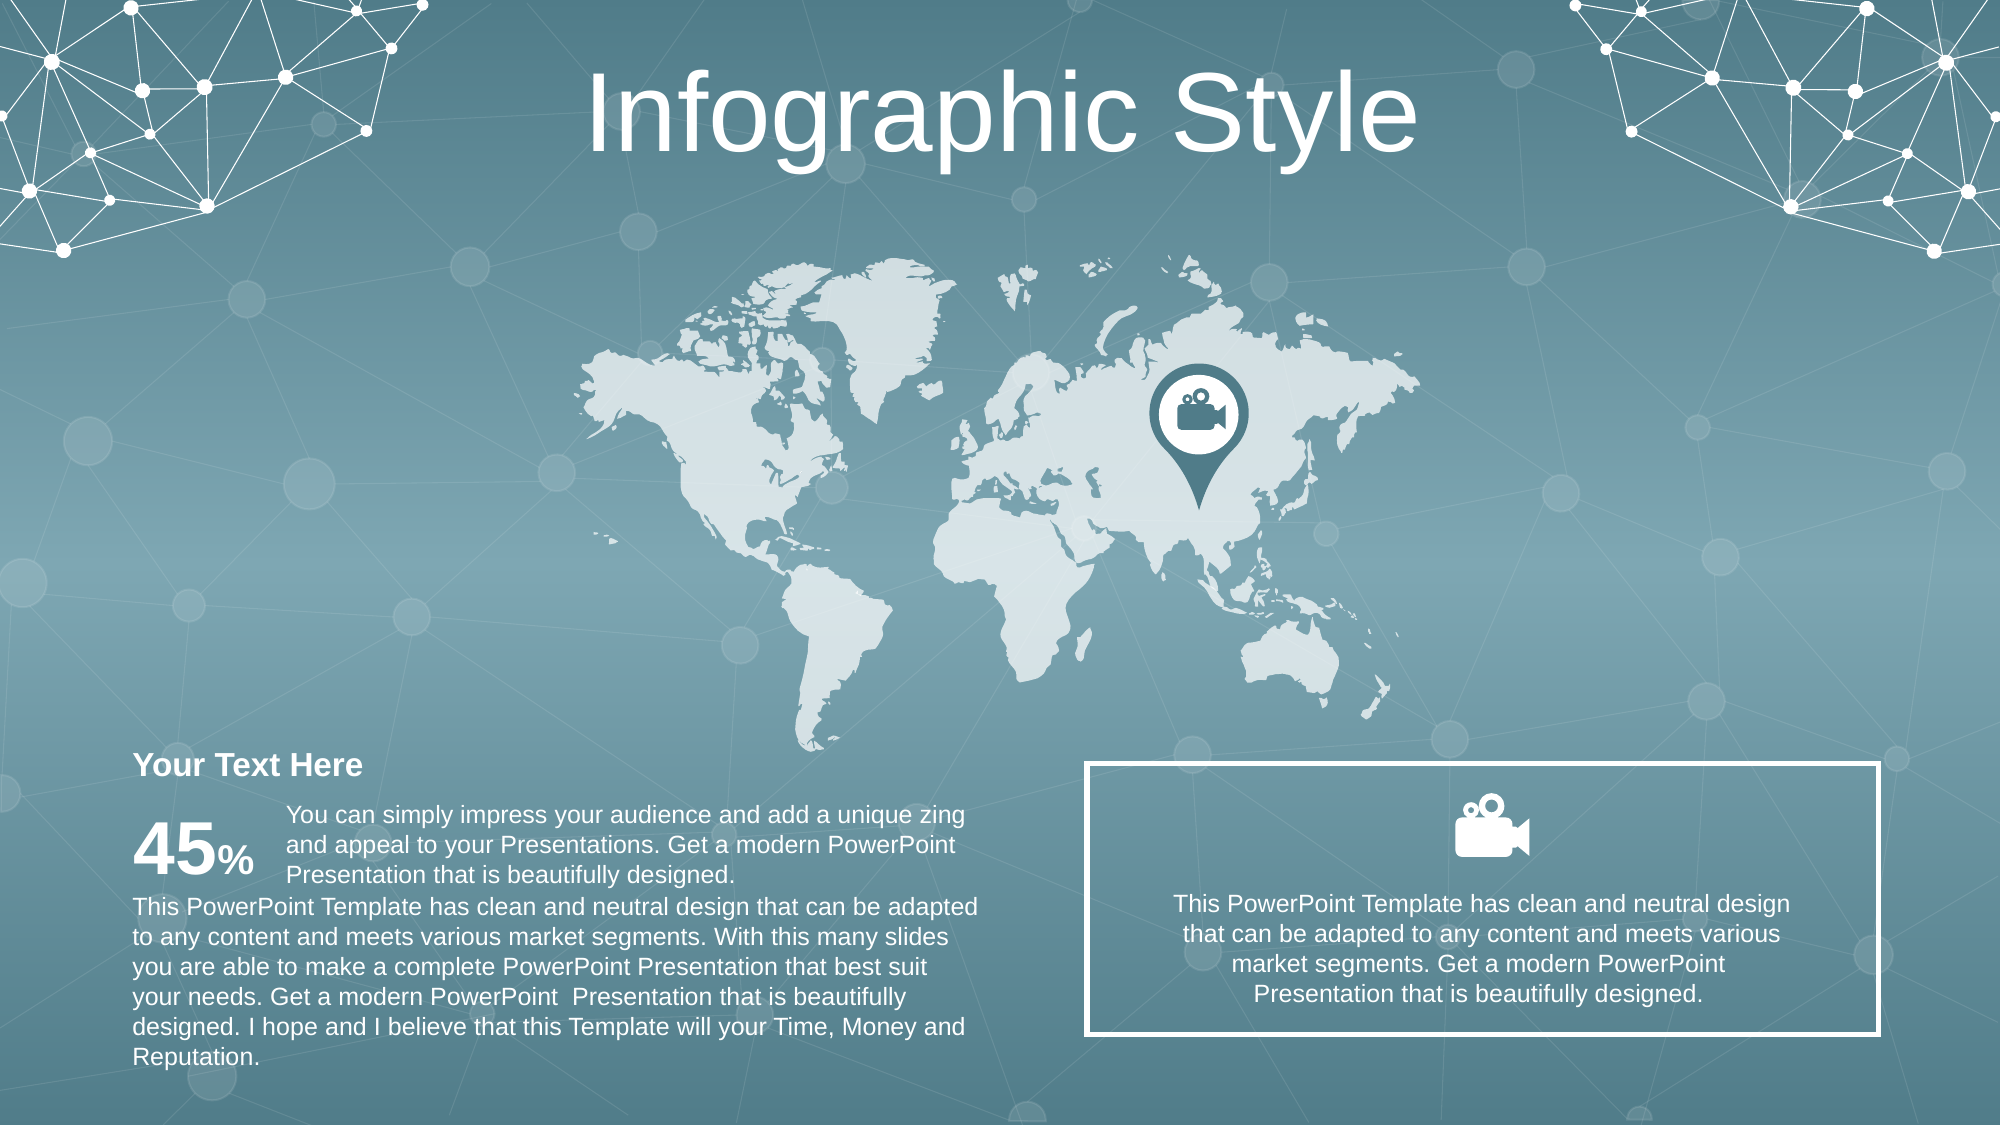

Infographic Style

Your Text Here

45%
You can simply impress your audience and add a unique zing and appeal to your Presentations. Get a modern PowerPoint  Presentation that is beautifully designed.

This PowerPoint Template has clean and neutral design that can be adapted to any content and meets various market segments. Get a modern PowerPoint  Presentation that is beautifully designed.
This PowerPoint Template has clean and neutral design that can be adapted to any content and meets various market segments. With this many slides you are able to make a complete PowerPoint Presentation that best suit your needs. Get a modern PowerPoint  Presentation that is beautifully designed. I hope and I believe that this Template will your Time, Money and Reputation.